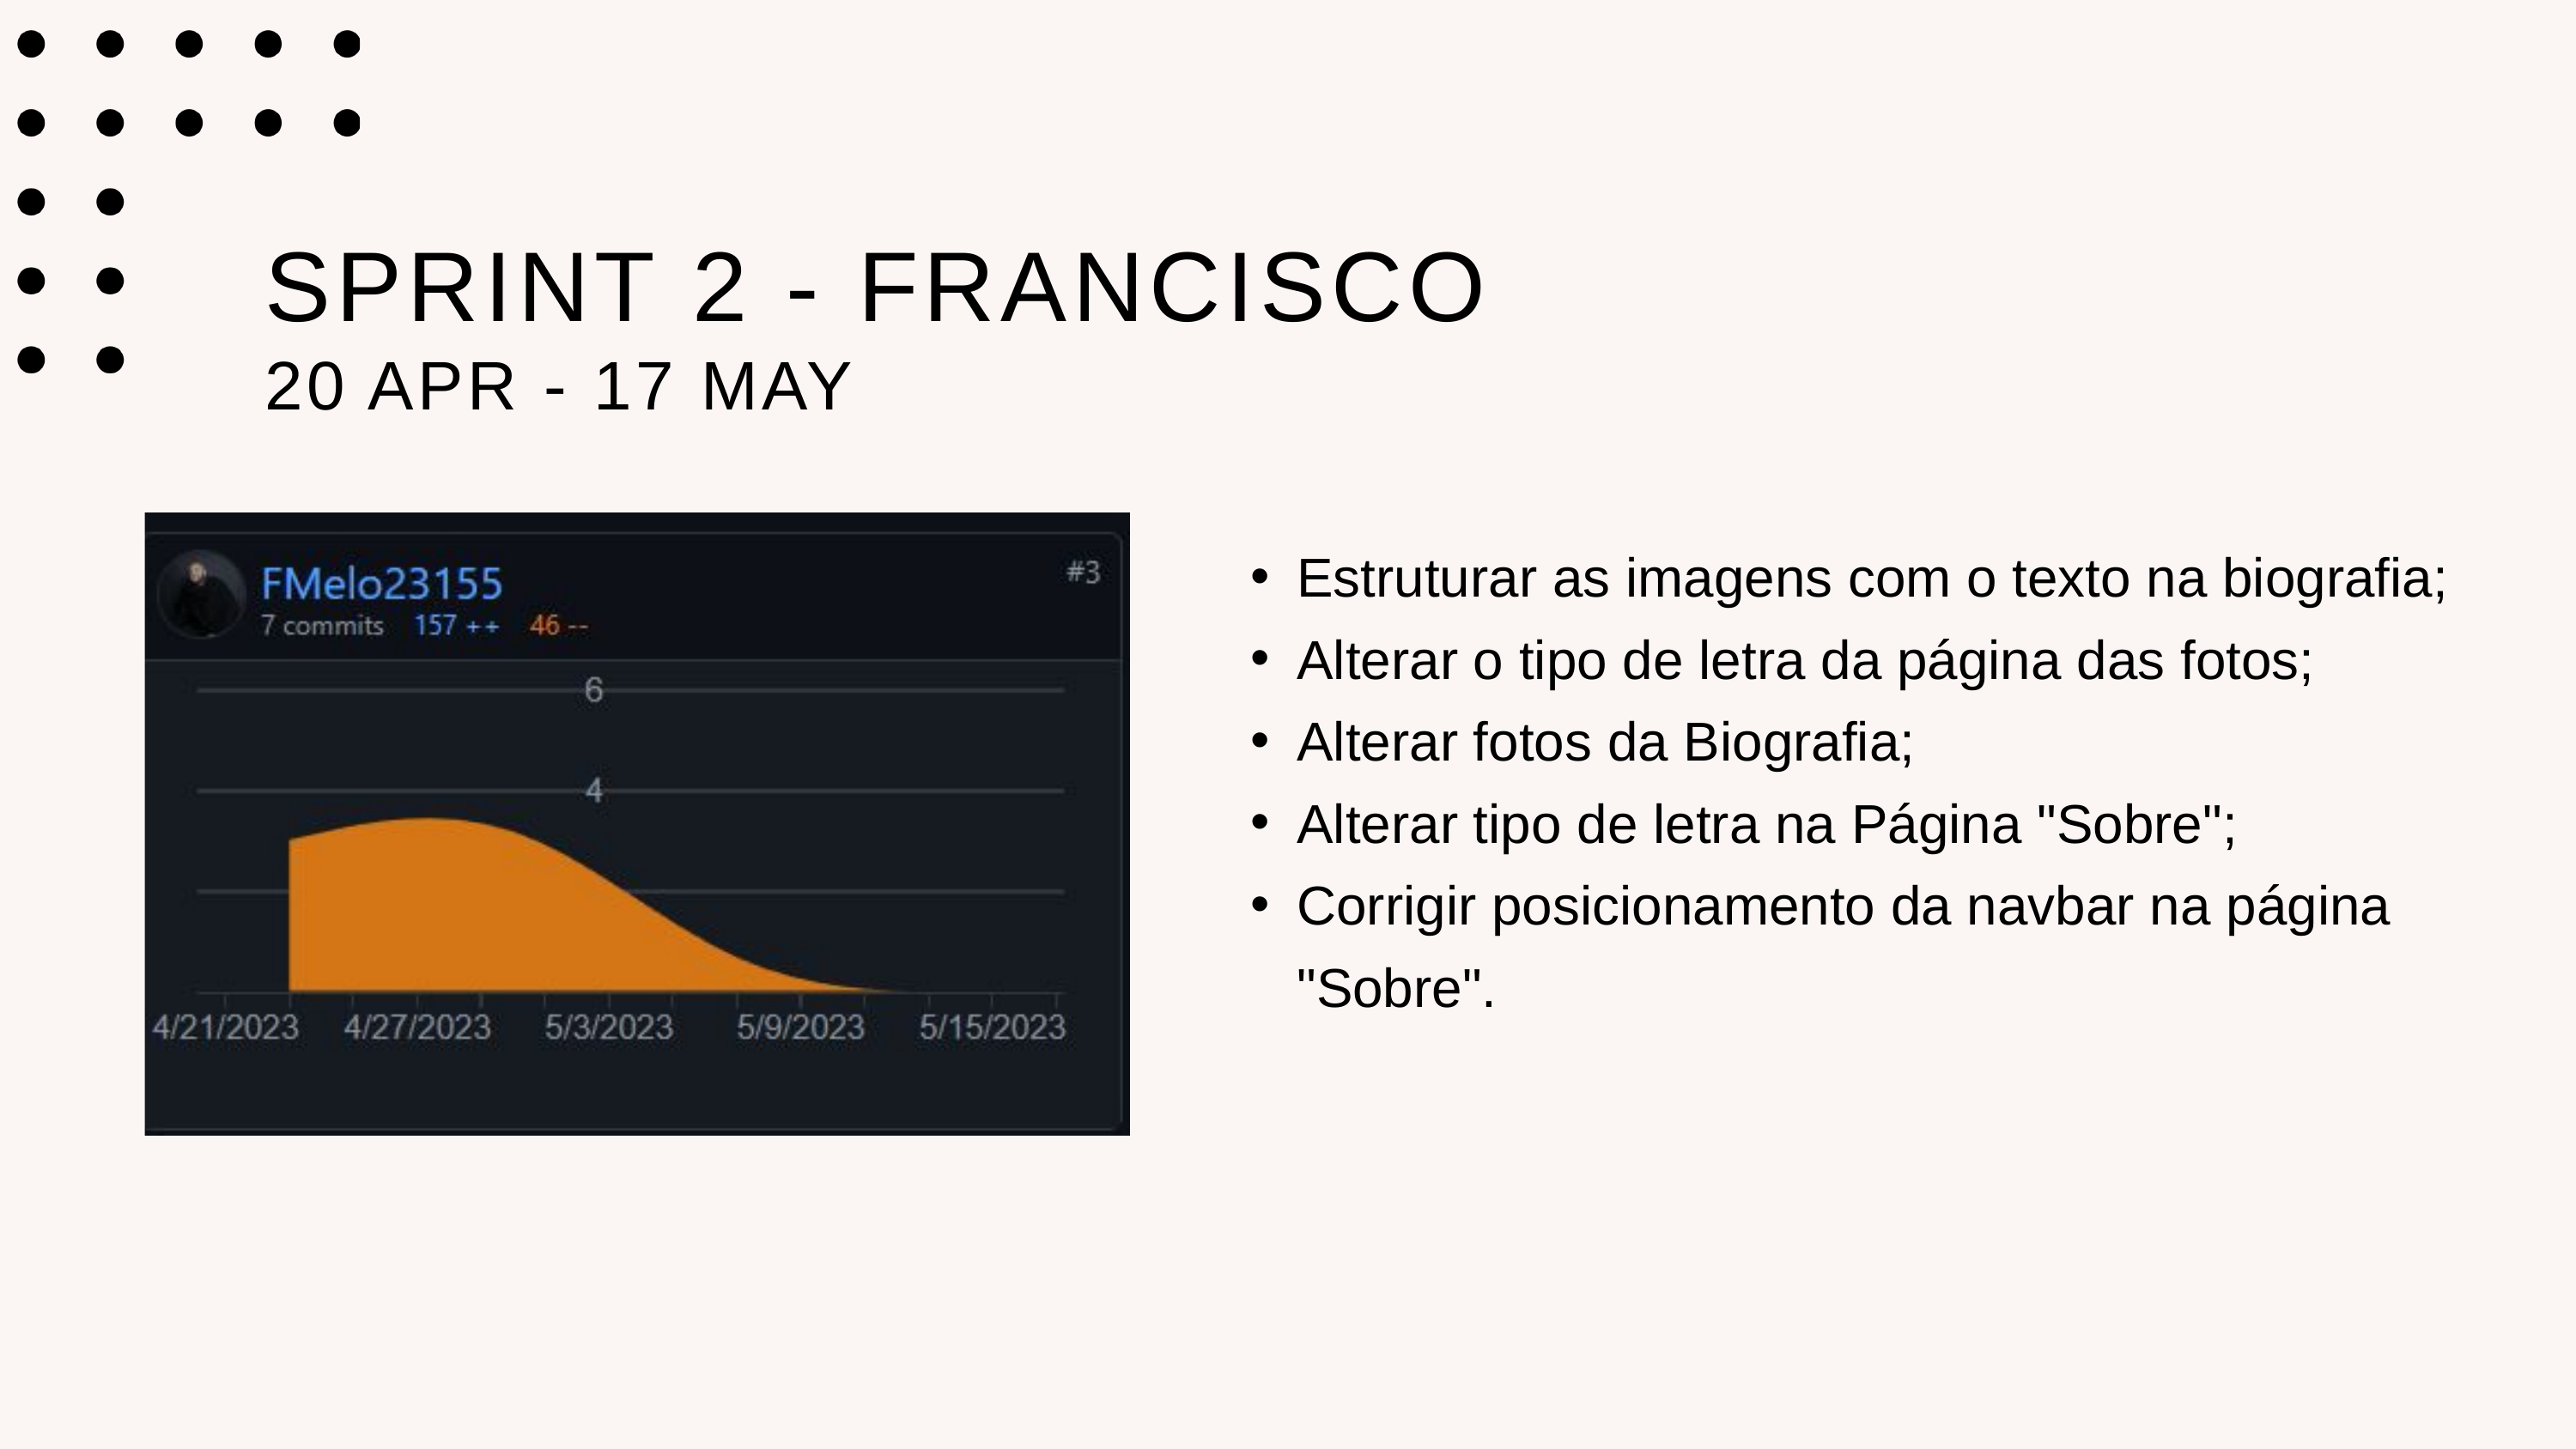

SPRINT 2 - FRANCISCO
20 APR - 17 MAY

Estruturar as imagens com o texto na biografia;
Alterar o tipo de letra da página das fotos;
Alterar fotos da Biografia;
Alterar tipo de letra na Página "Sobre";
Corrigir posicionamento da navbar na página "Sobre".